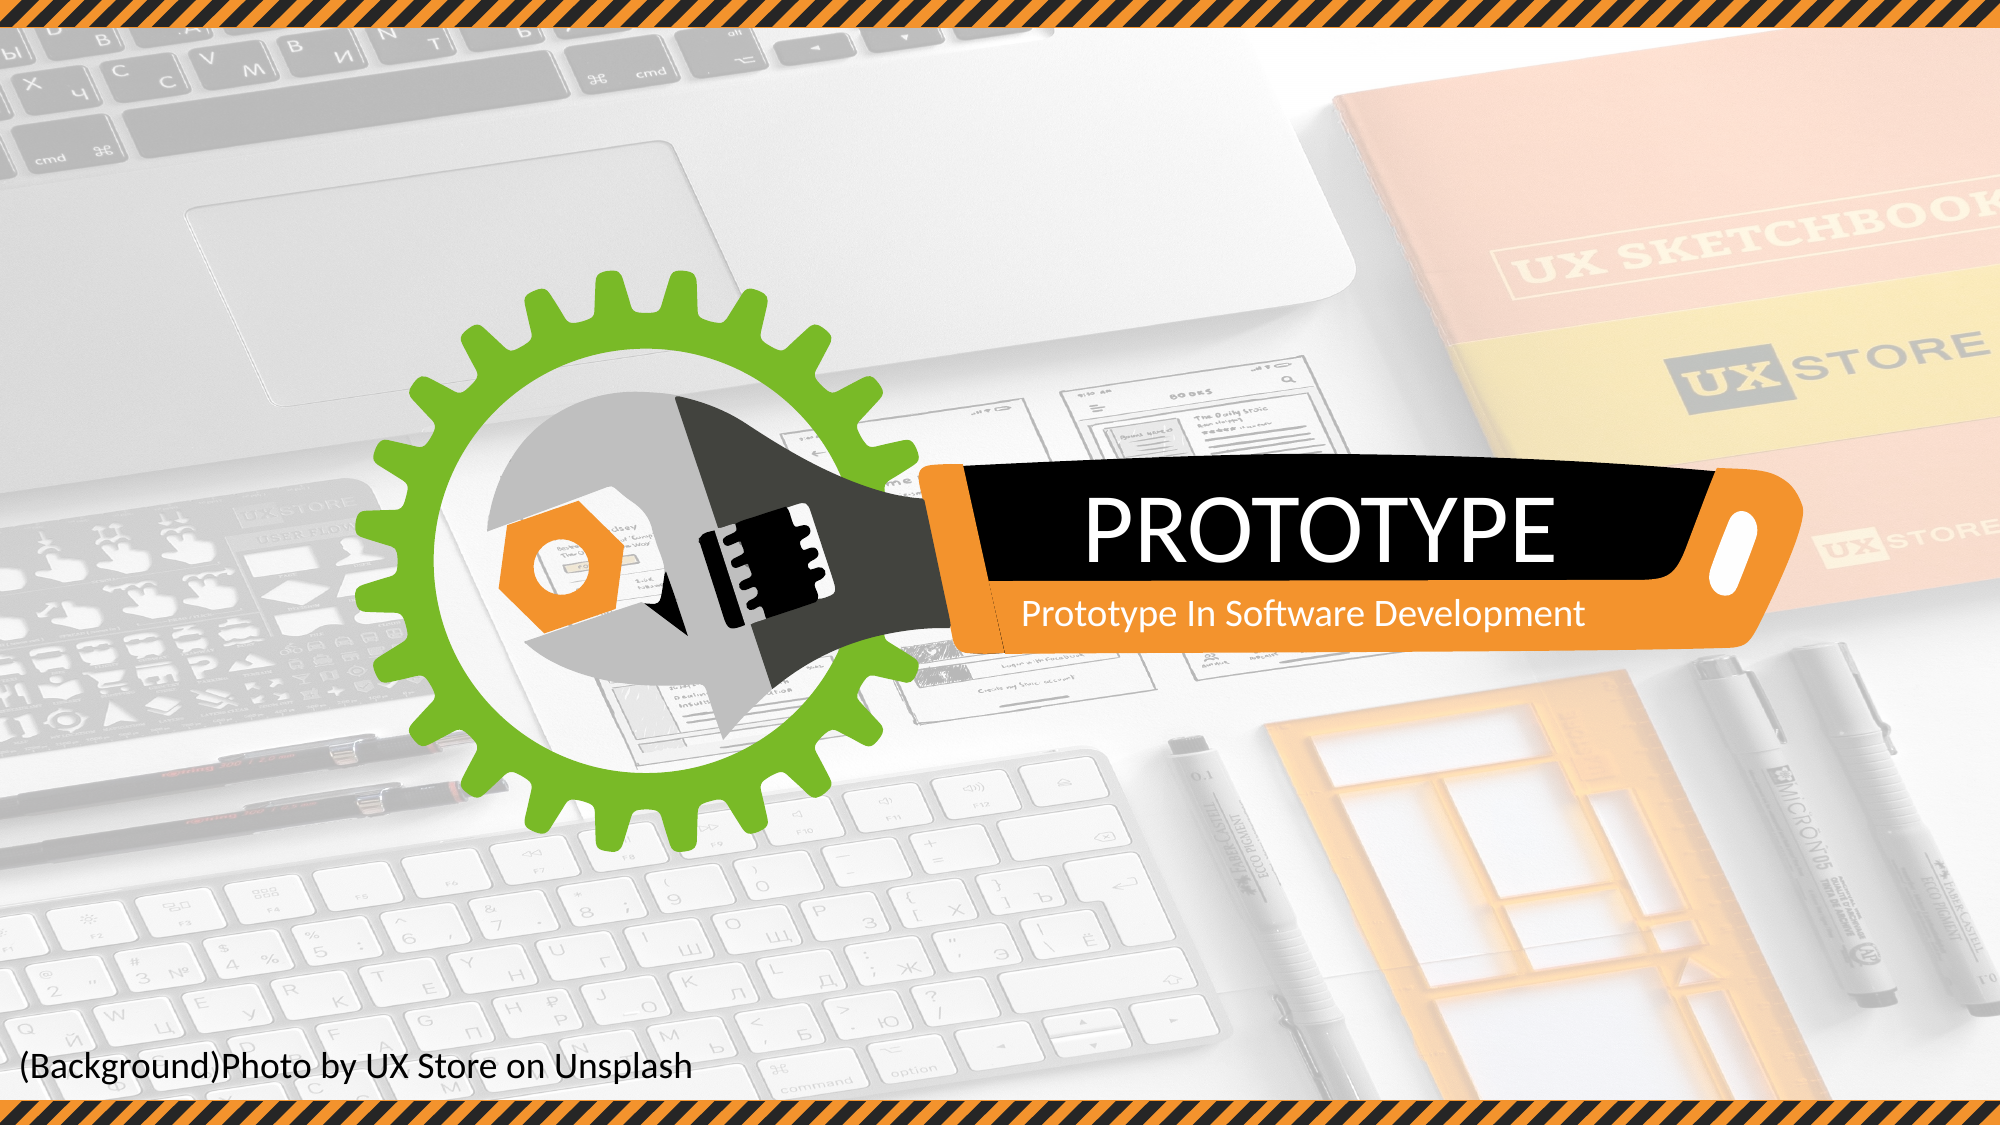

PROTOTYPE

Prototype In Software Development
(Background)Photo by UX Store on Unsplash